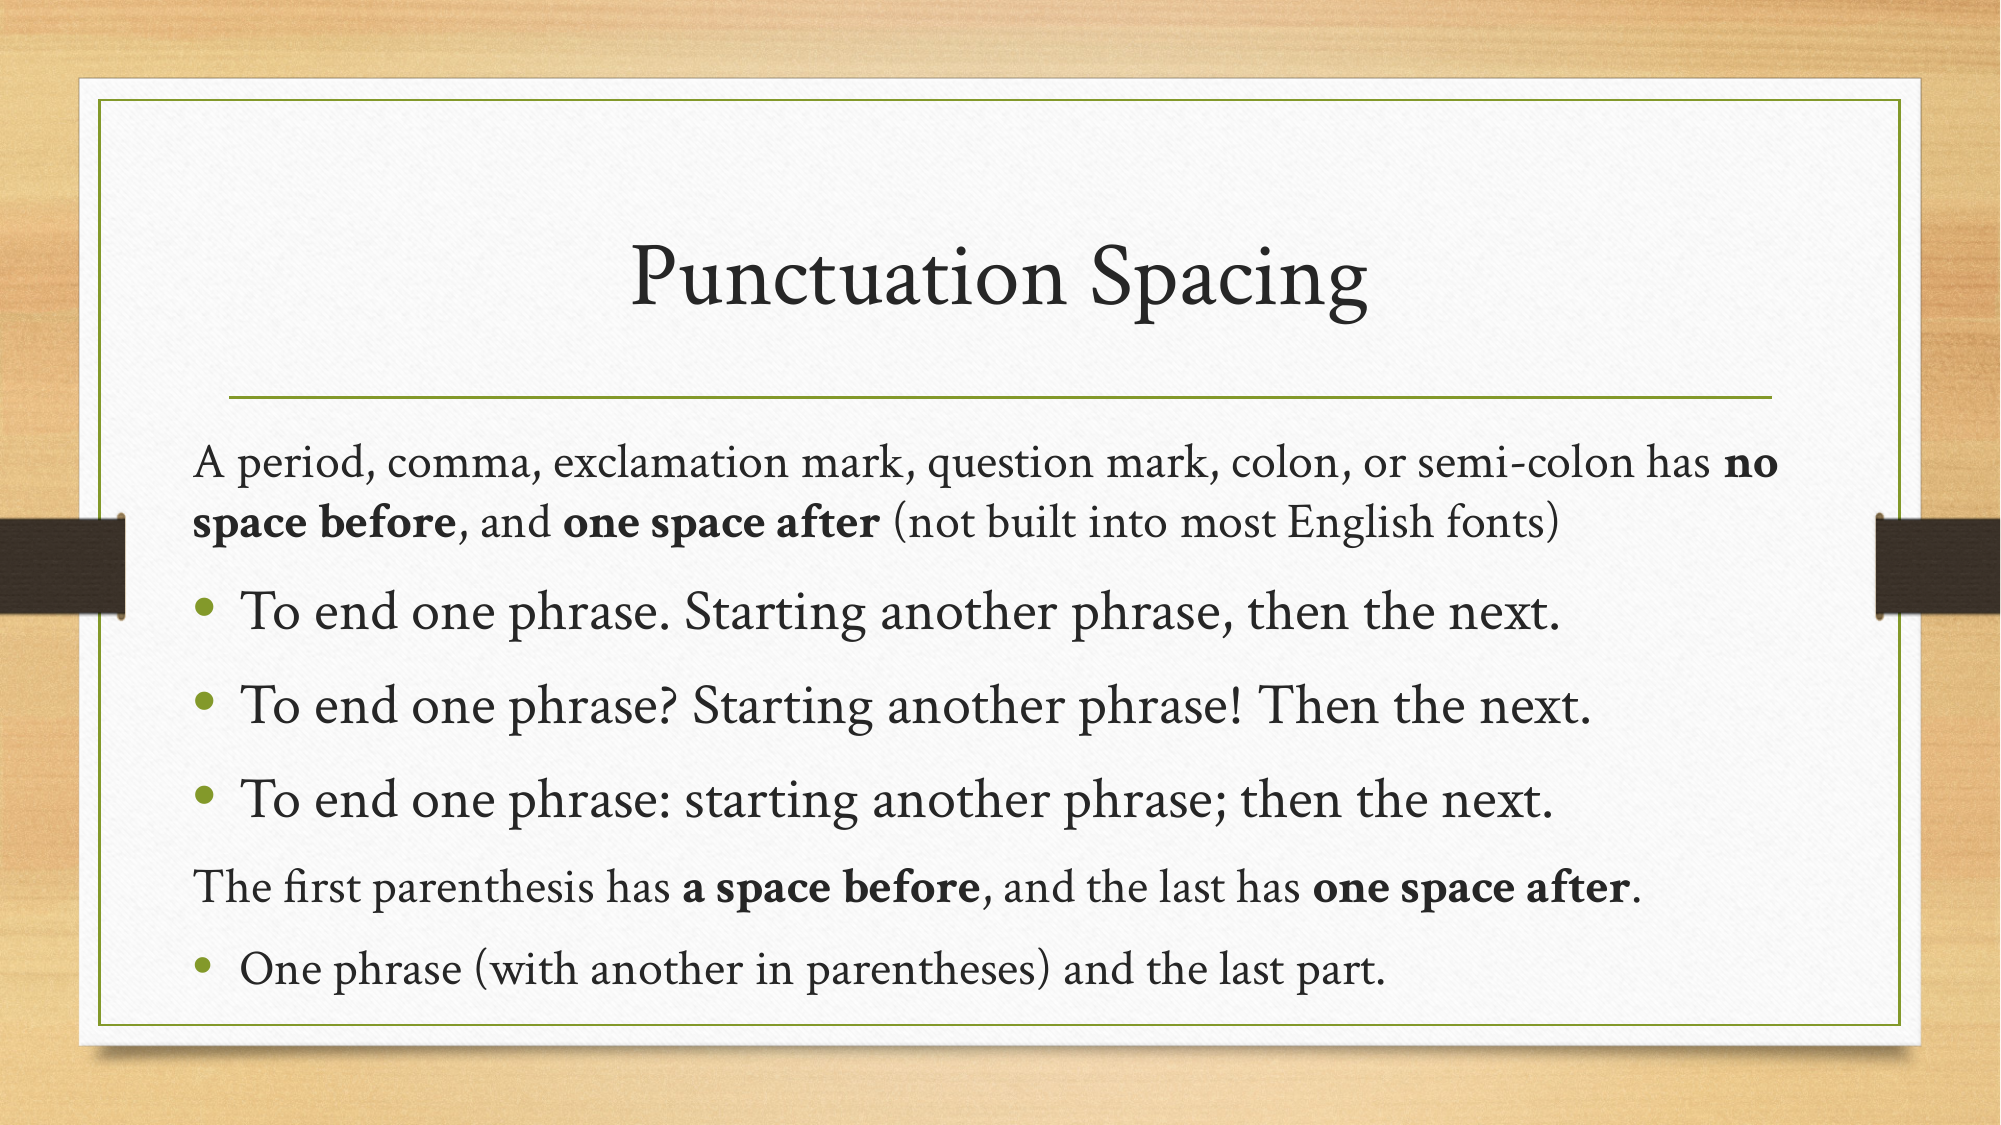

# Punctuation Spacing
A period, comma, exclamation mark, question mark, colon, or semi-colon has no space before, and one space after (not built into most English fonts)
To end one phrase. Starting another phrase, then the next.
To end one phrase? Starting another phrase! Then the next.
To end one phrase: starting another phrase; then the next.
The first parenthesis has a space before, and the last has one space after.
One phrase (with another in parentheses) and the last part.